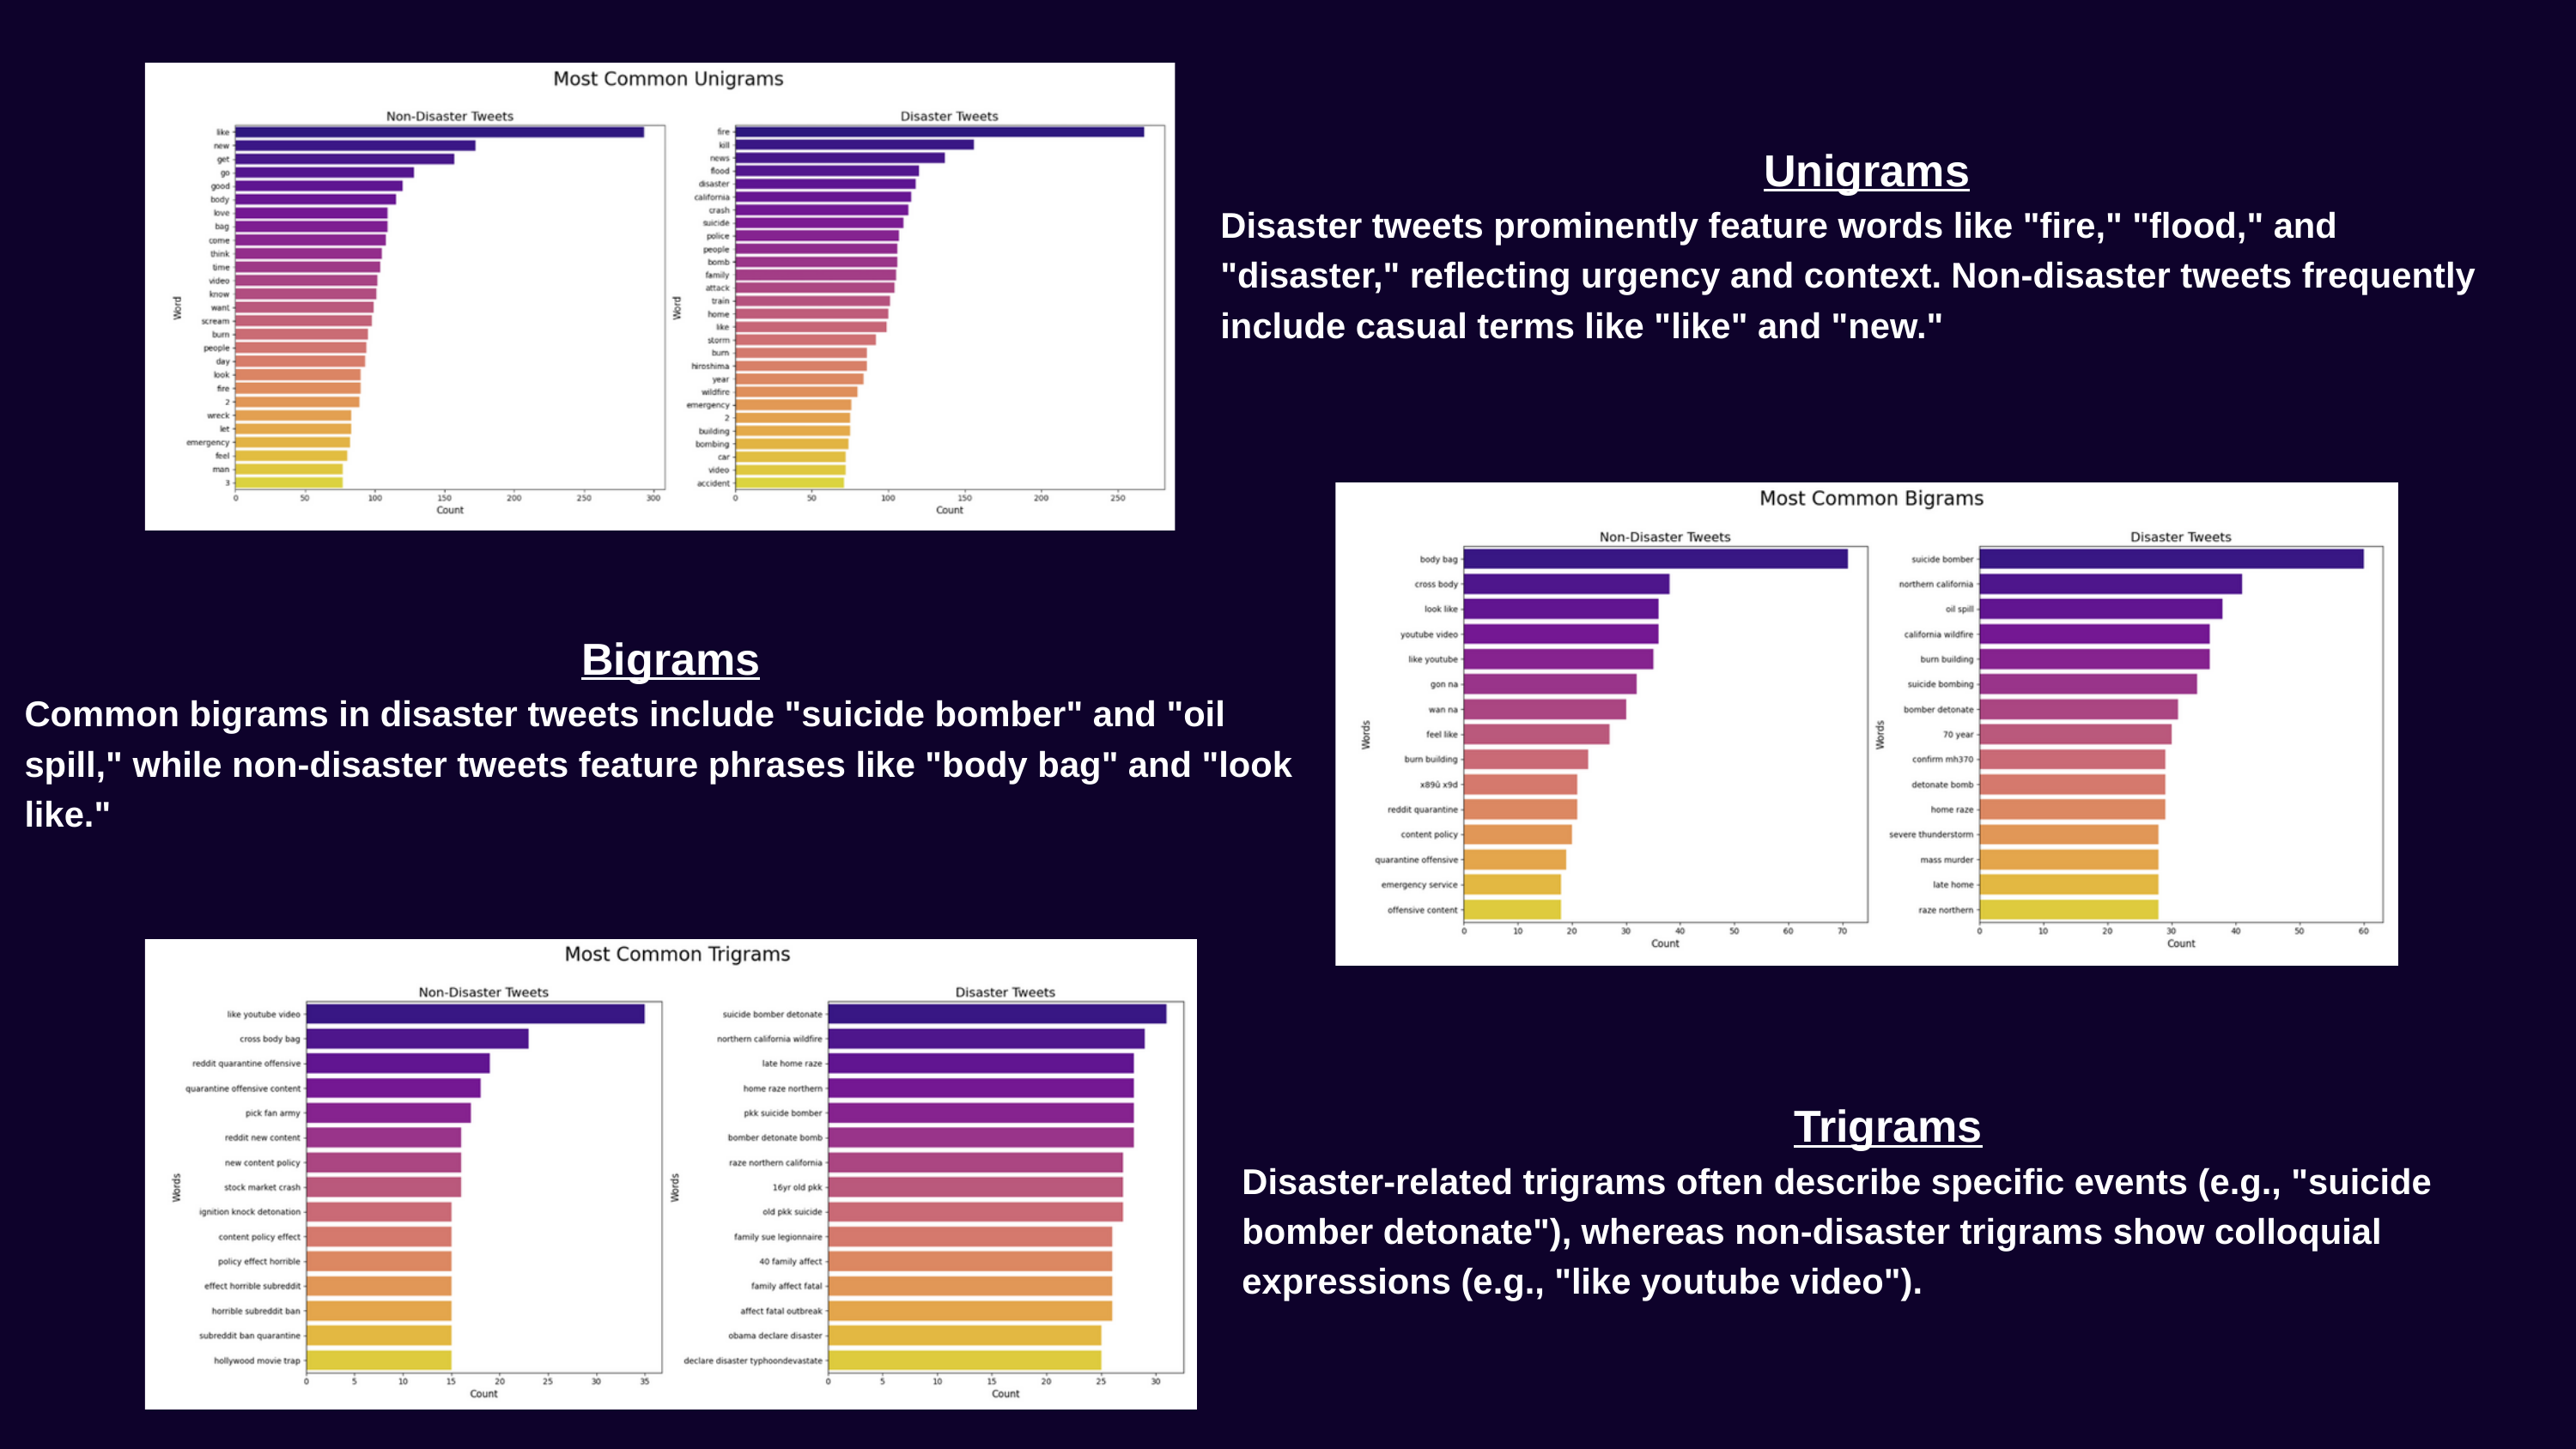

Unigrams
Disaster tweets prominently feature words like "fire," "flood," and "disaster," reflecting urgency and context. Non-disaster tweets frequently include casual terms like "like" and "new."

Bigrams
Common bigrams in disaster tweets include "suicide bomber" and "oil spill," while non-disaster tweets feature phrases like "body bag" and "look like."

Trigrams
Disaster-related trigrams often describe specific events (e.g., "suicide bomber detonate"), whereas non-disaster trigrams show colloquial expressions (e.g., "like youtube video").